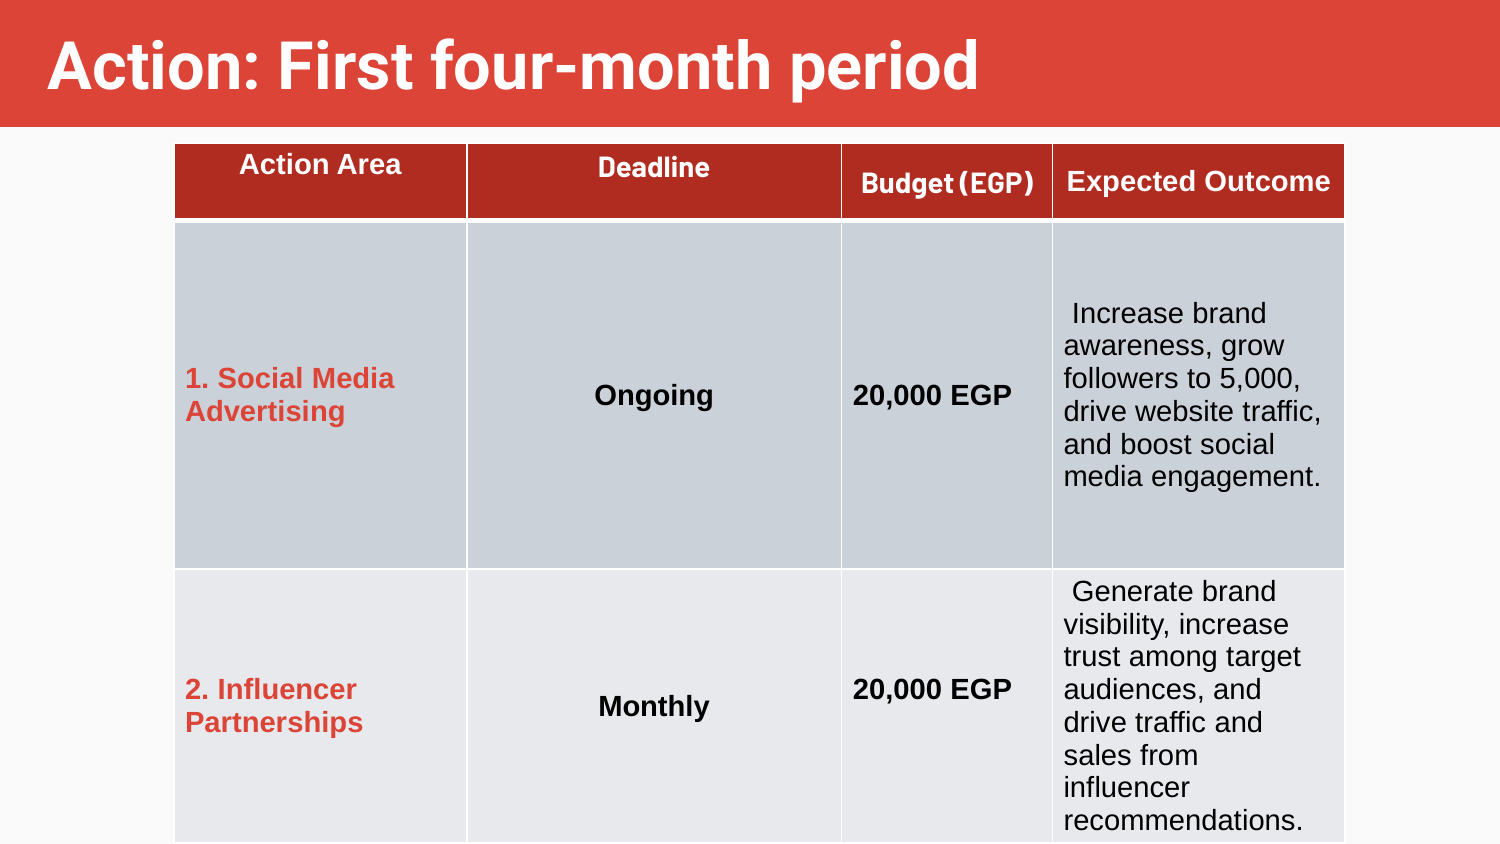

# Action: First four-month period
| Action Area | Deadline | Budget (EGP) | Expected Outcome |
| --- | --- | --- | --- |
| 1. Social Media Advertising | Ongoing | 20,000 EGP | Increase brand awareness, grow followers to 5,000, drive website traffic, and boost social media engagement. |
| 2. Influencer Partnerships | Monthly | 20,000 EGP | Generate brand visibility, increase trust among target audiences, and drive traffic and sales from influencer recommendations. |